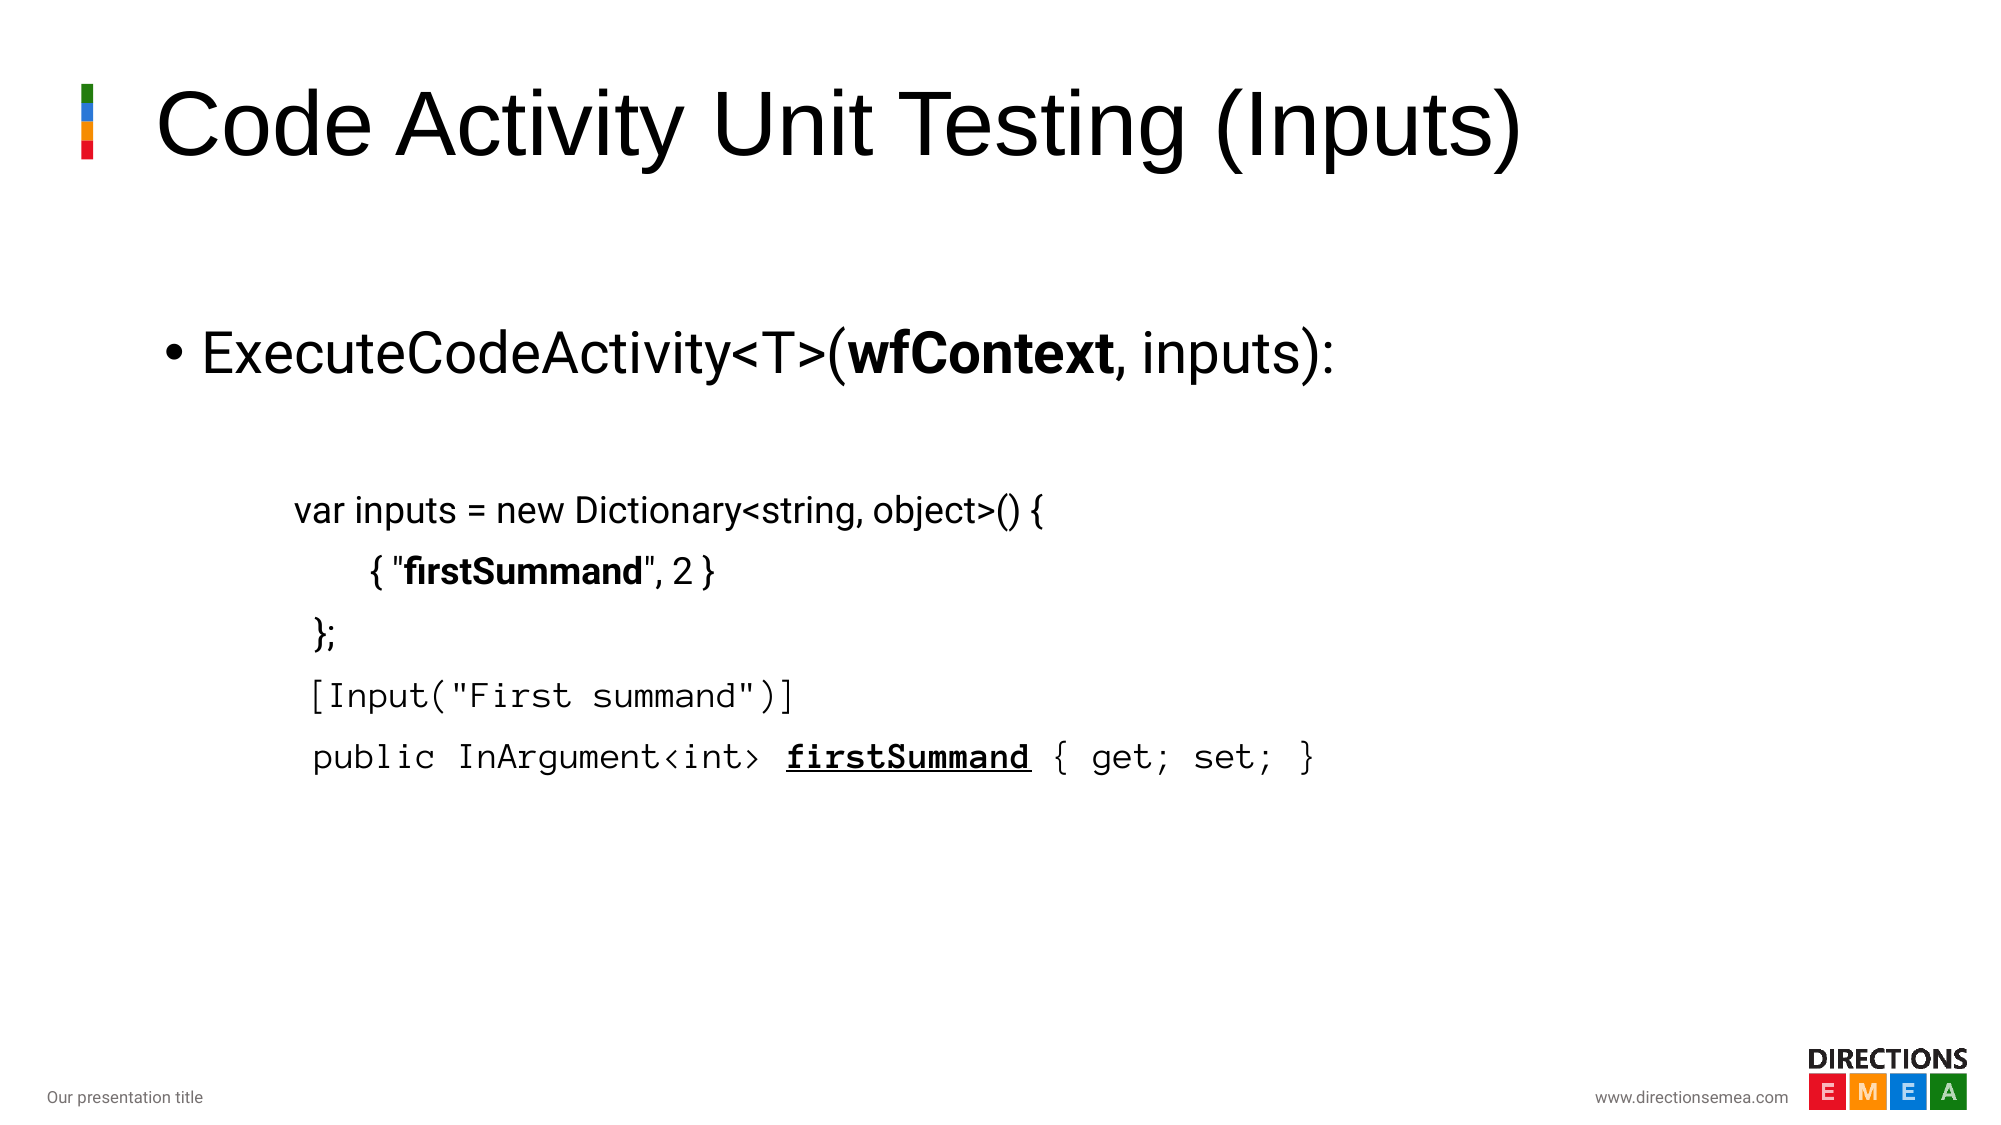

# Code Activity Unit Testing (Inputs)
ExecuteCodeActivity<T>(wfContext, inputs):

              var inputs = new Dictionary<string, object>() {
               	      { "firstSummand", 2 }
	};
       [Input("First summand")]
	public InArgument<int> firstSummand { get; set; }